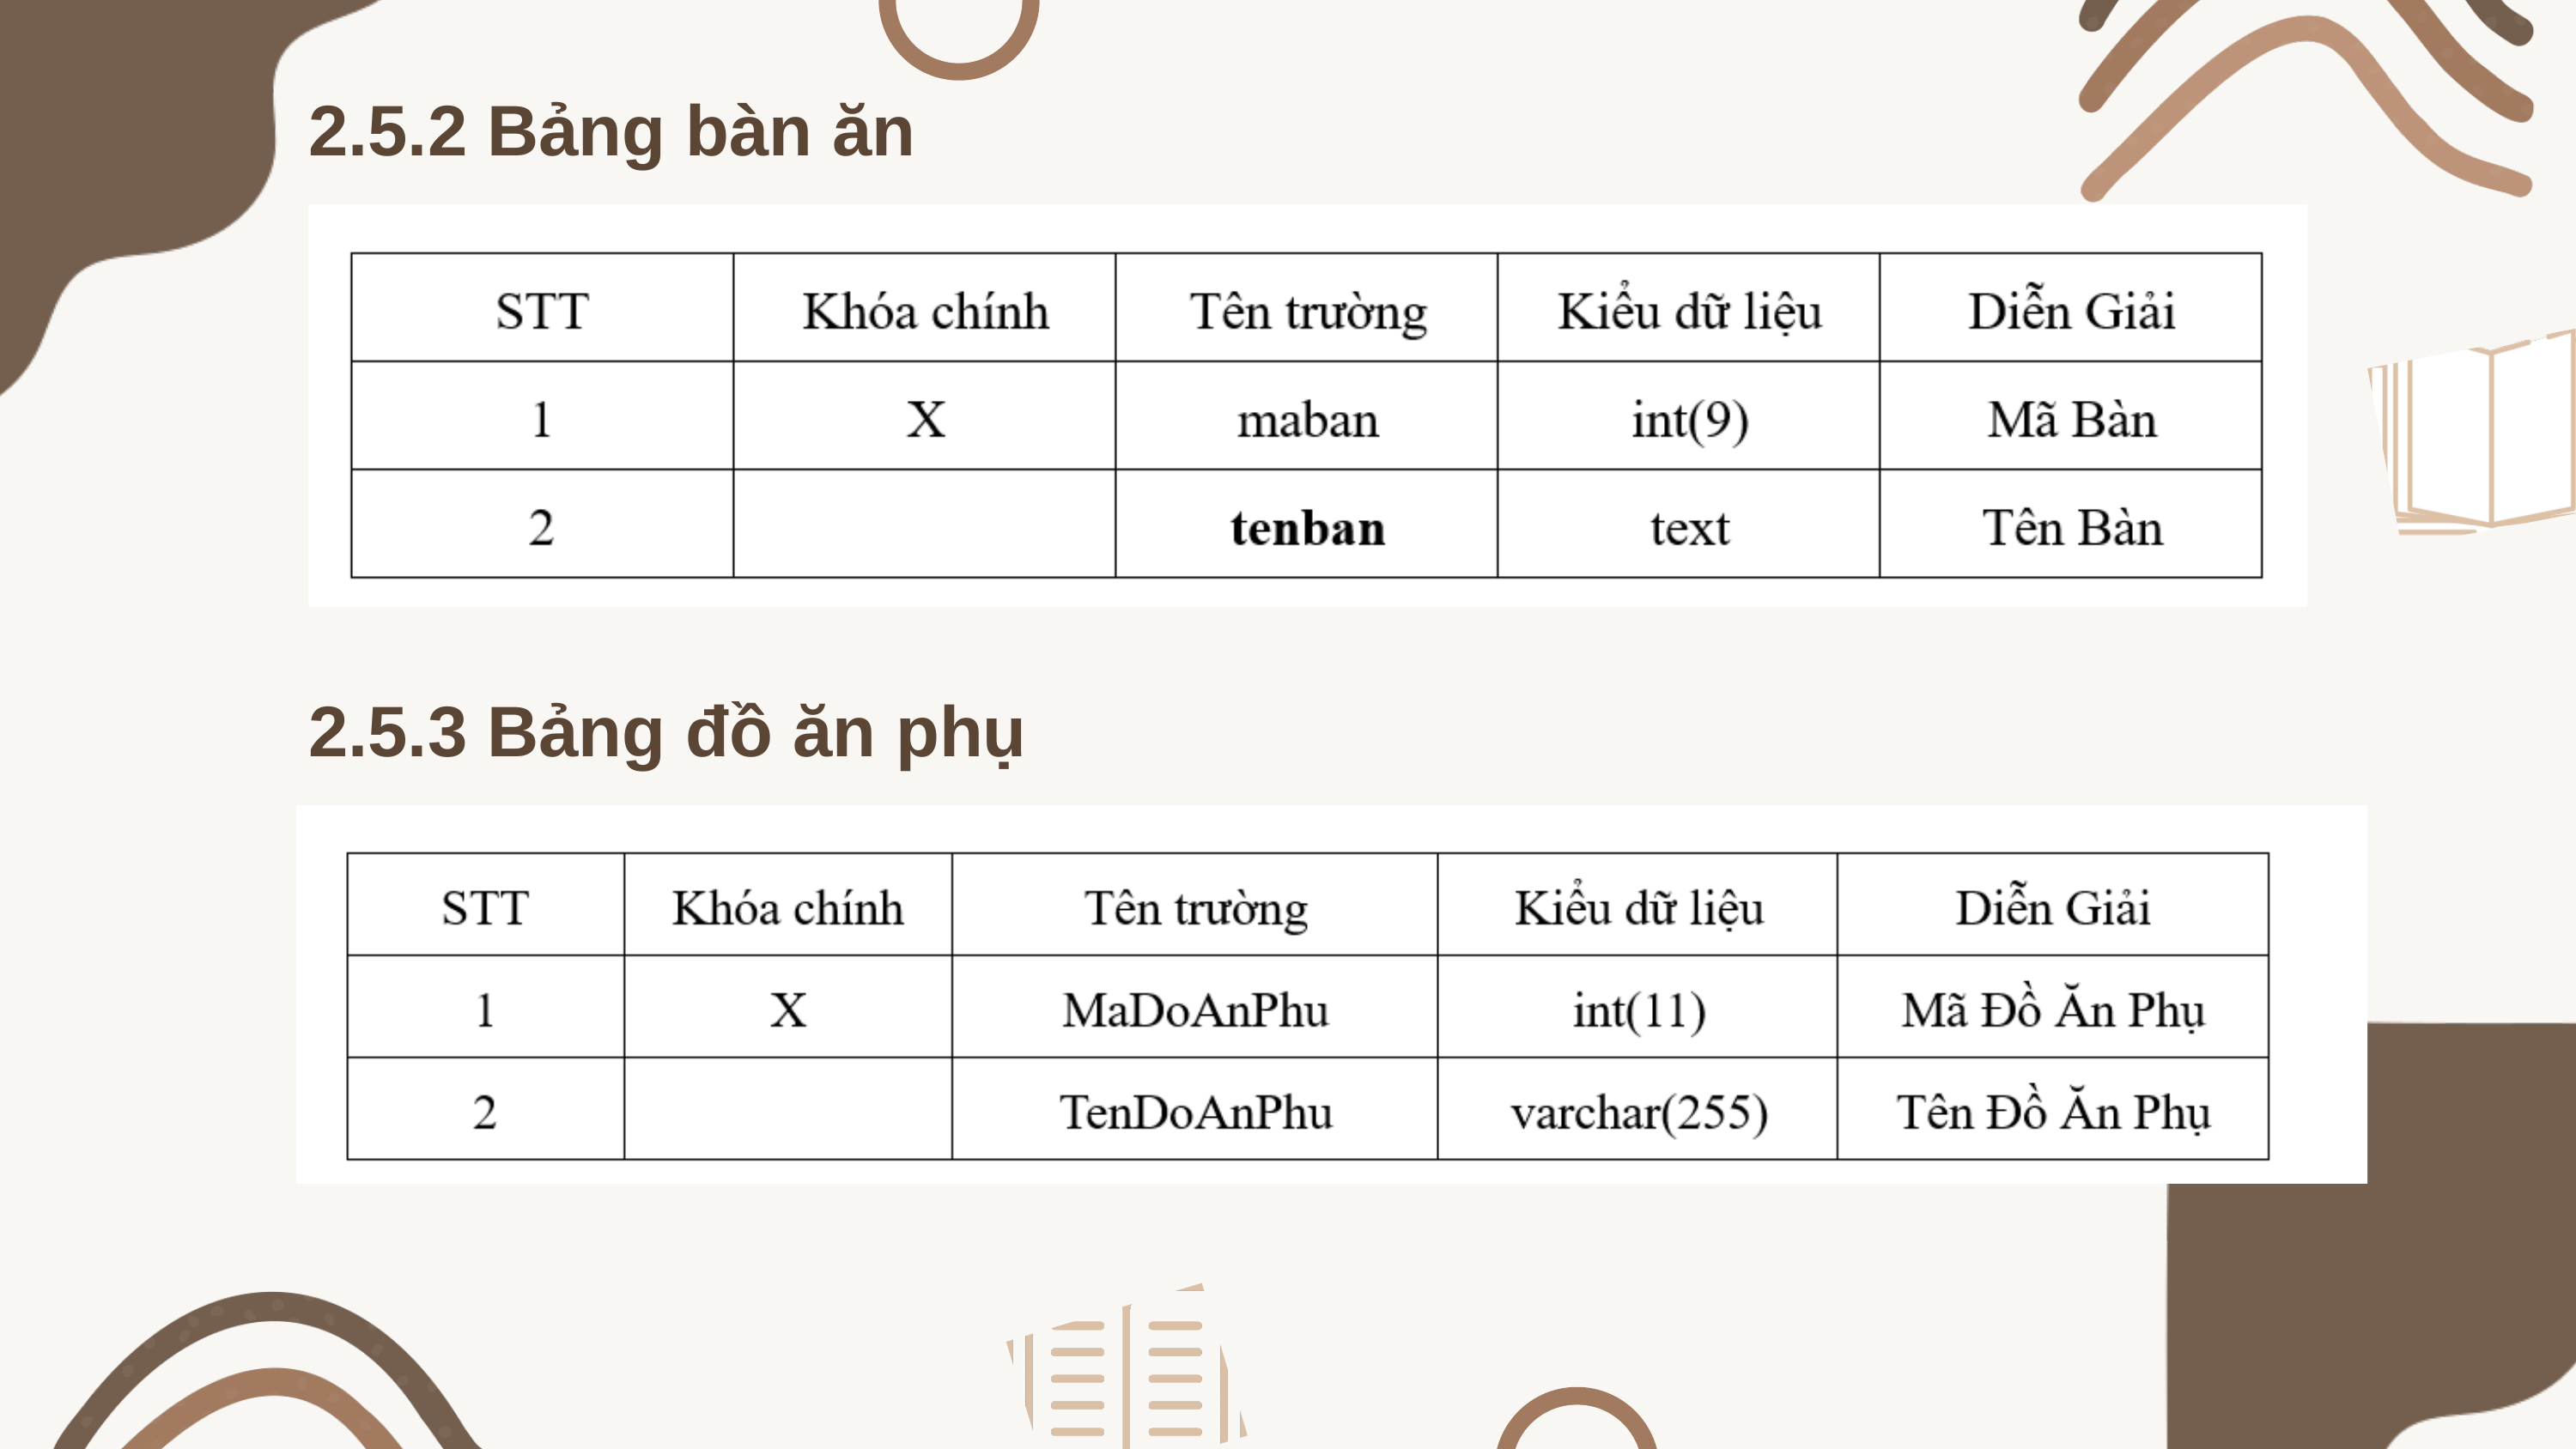

2.5.2 Bảng bàn ăn

2.5.3 Bảng đồ ăn phụ